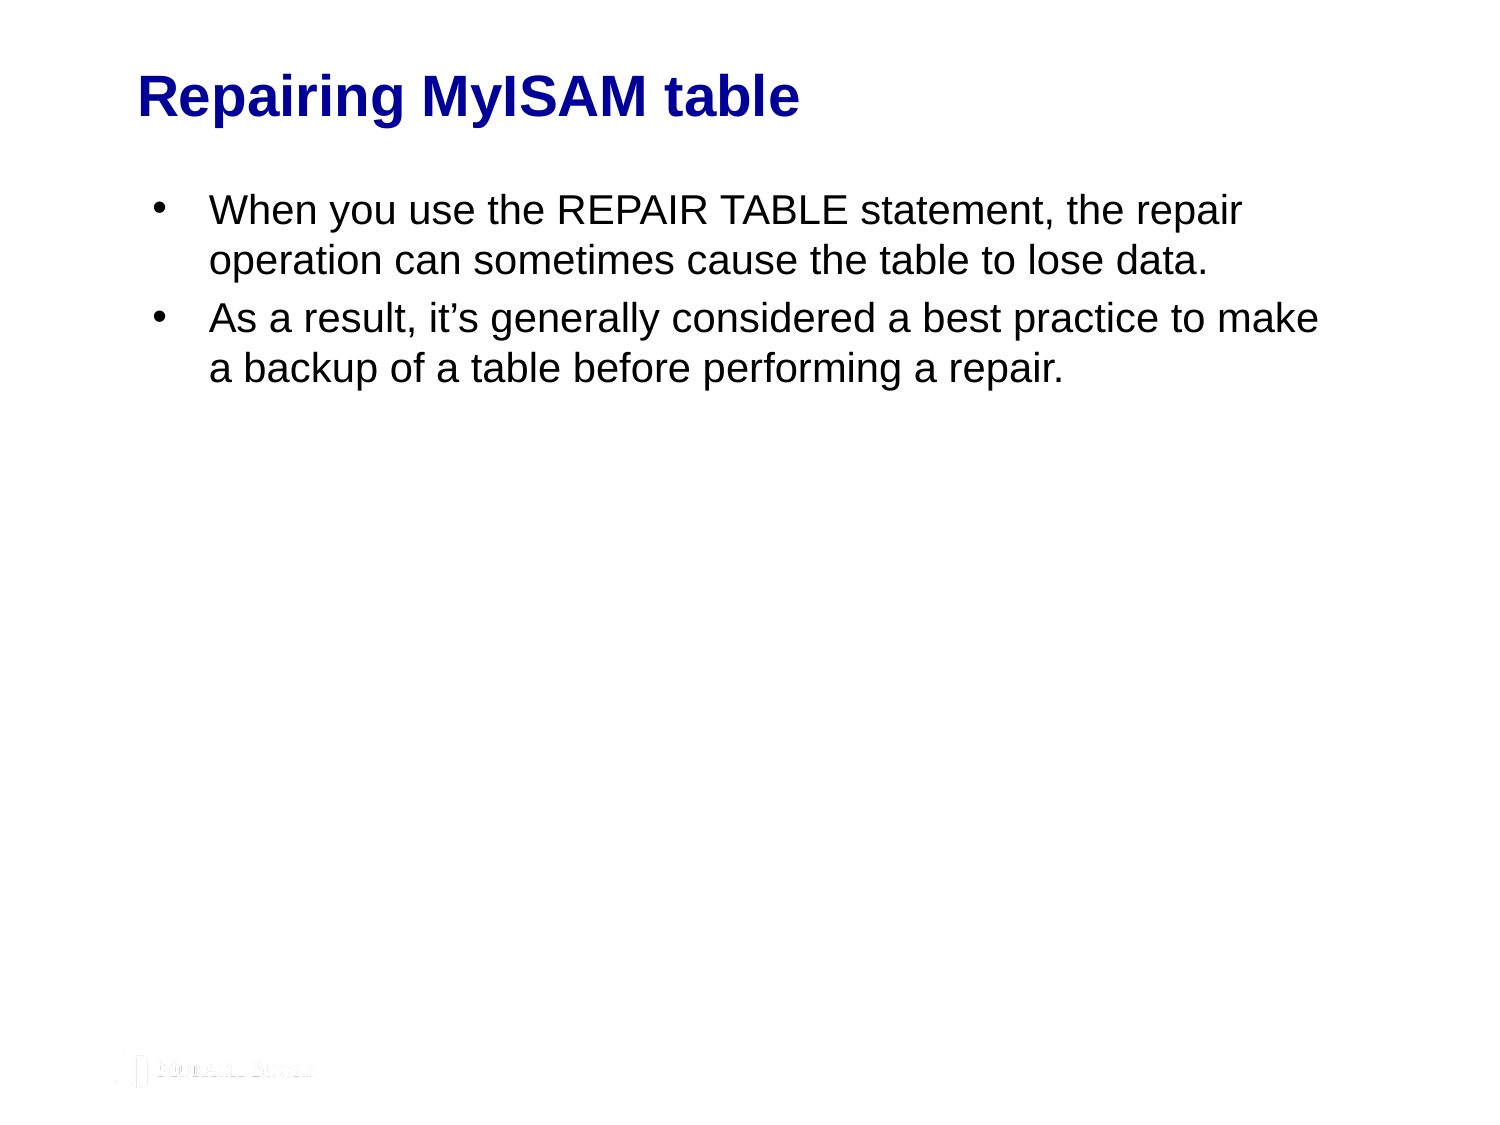

# Repairing MyISAM table
When you use the REPAIR TABLE statement, the repair operation can sometimes cause the table to lose data.
As a result, it’s generally considered a best practice to make a backup of a table before performing a repair.
© 2019, Mike Murach & Associates, Inc.
Murach’s MySQL 3rd Edition

C19, Slide 370